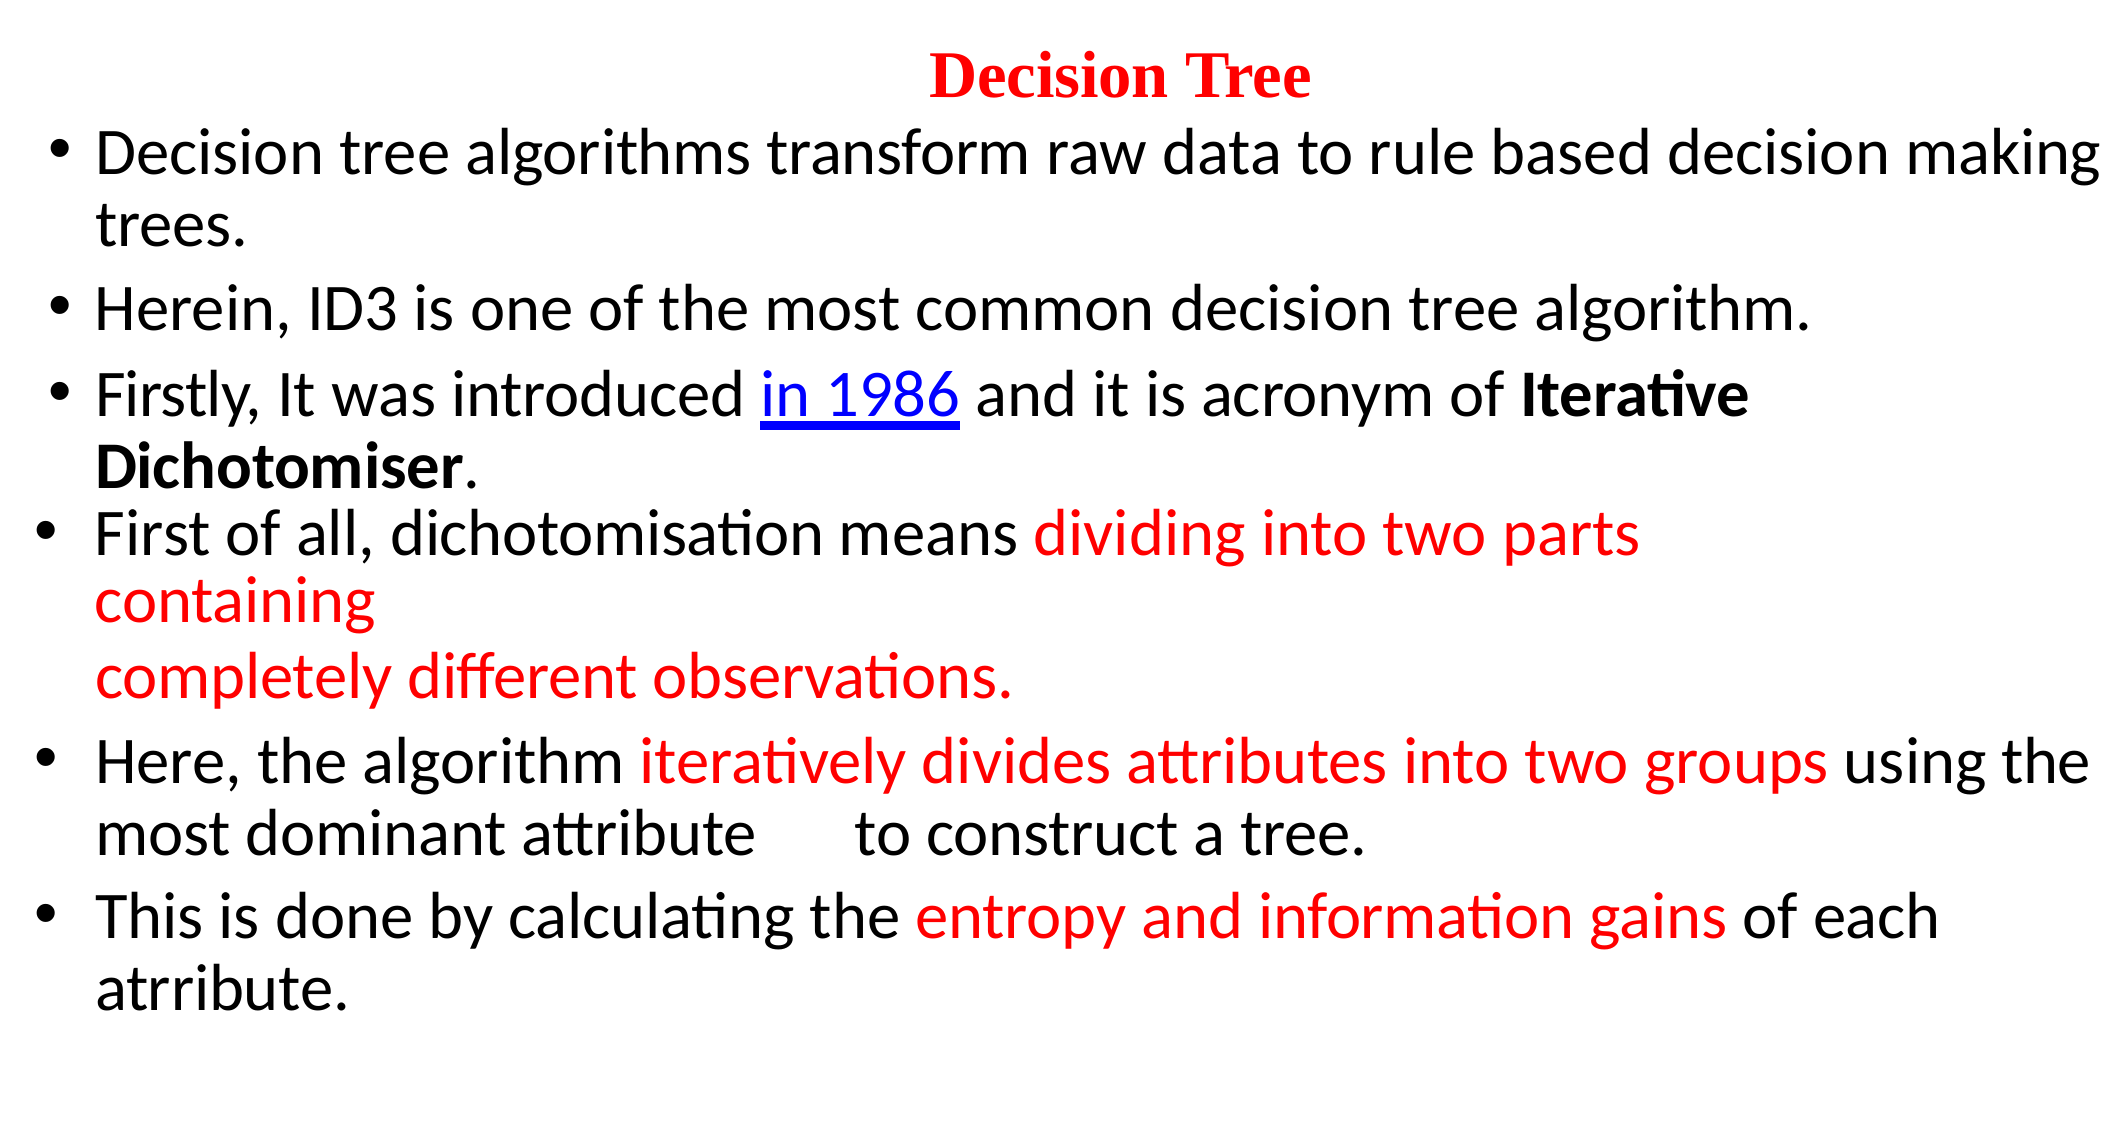

Decision Tree
Decision tree algorithms transform raw data to rule based decision making trees.
Herein, ID3 is one of the most common decision tree algorithm.
Firstly, It was introduced in 1986 and it is acronym of Iterative Dichotomiser.
First of all, dichotomisation means dividing into two parts containing
completely different observations.
Here, the algorithm iteratively divides attributes into two groups using the most dominant attribute	to construct a tree.
This is done by calculating the entropy and information gains of each atrribute.